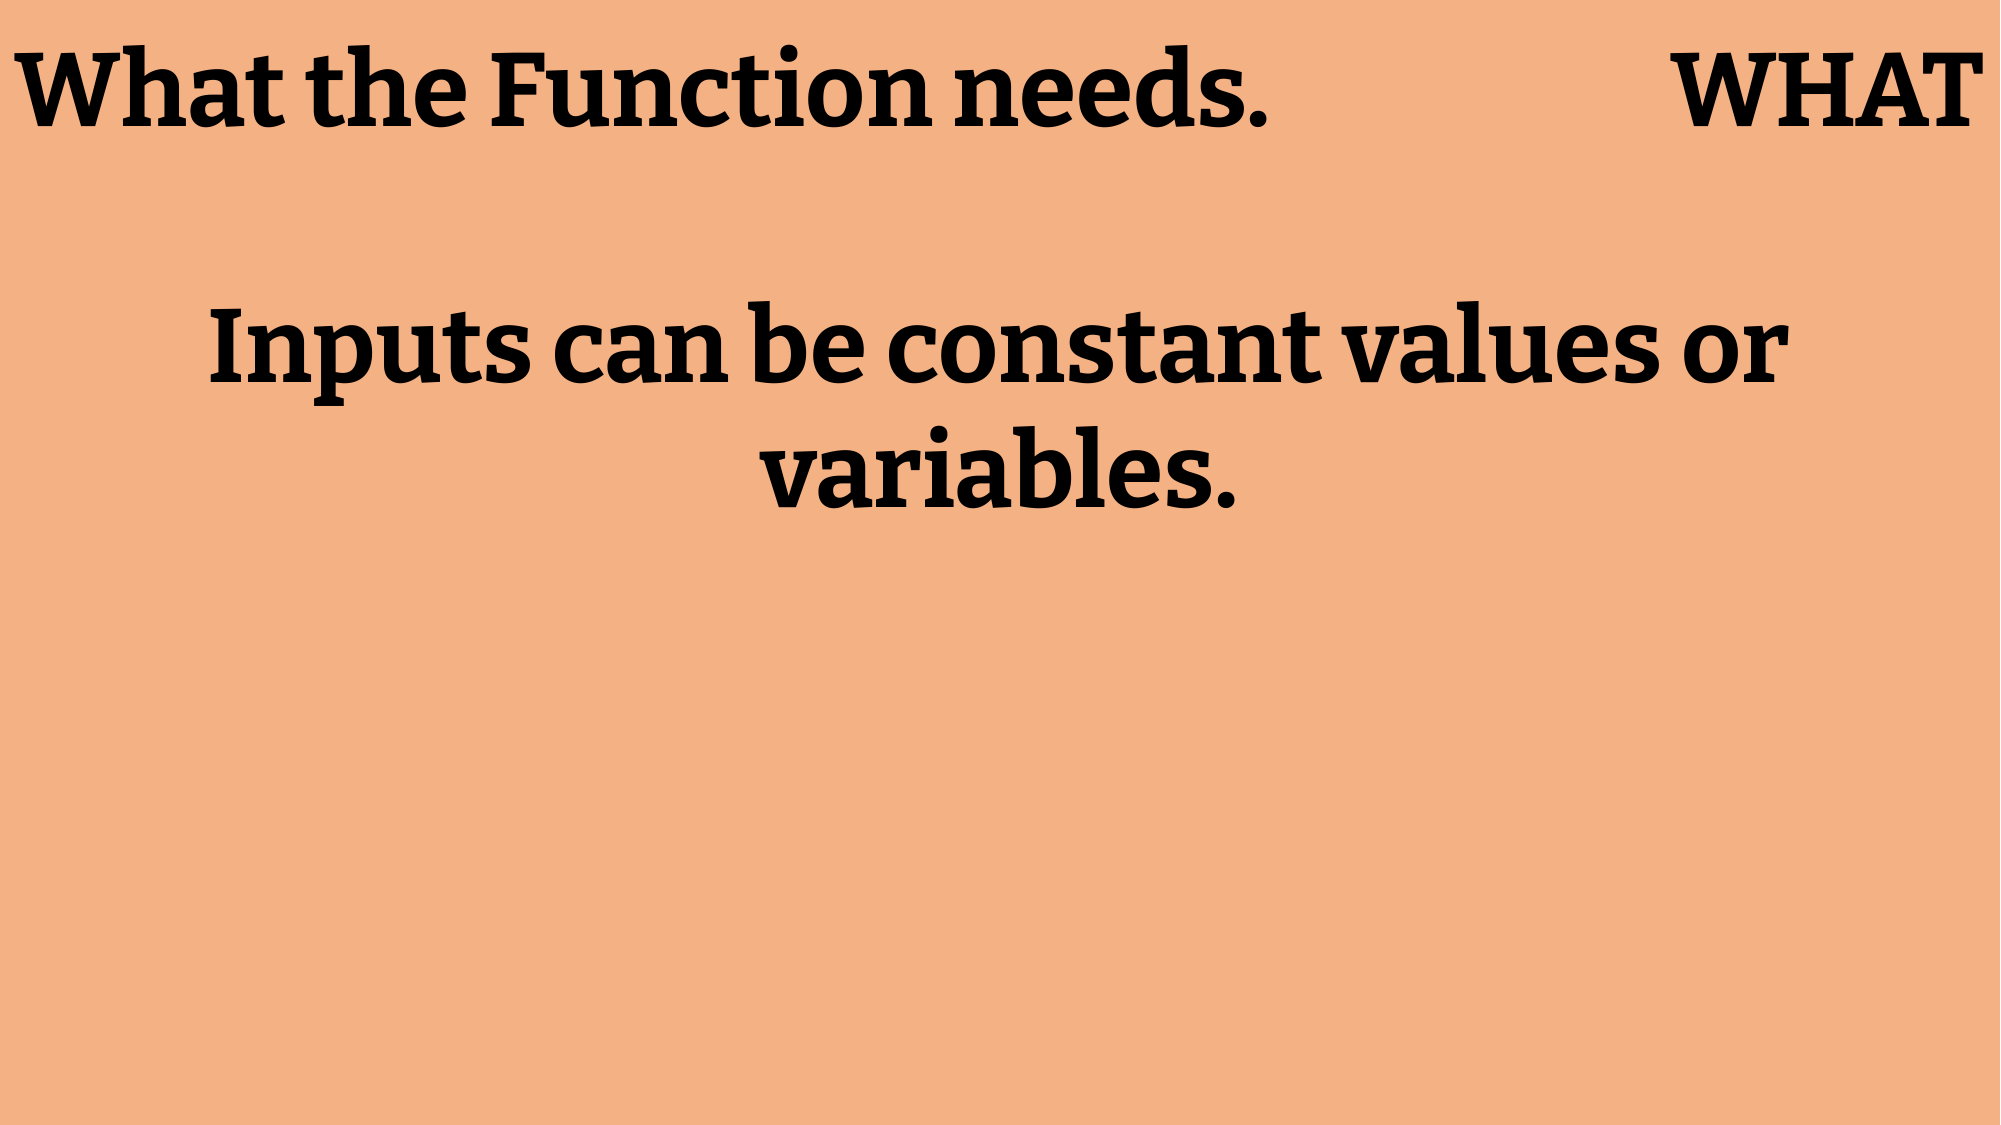

What the Function needs.
WHAT
Inputs can be constant values or variables.